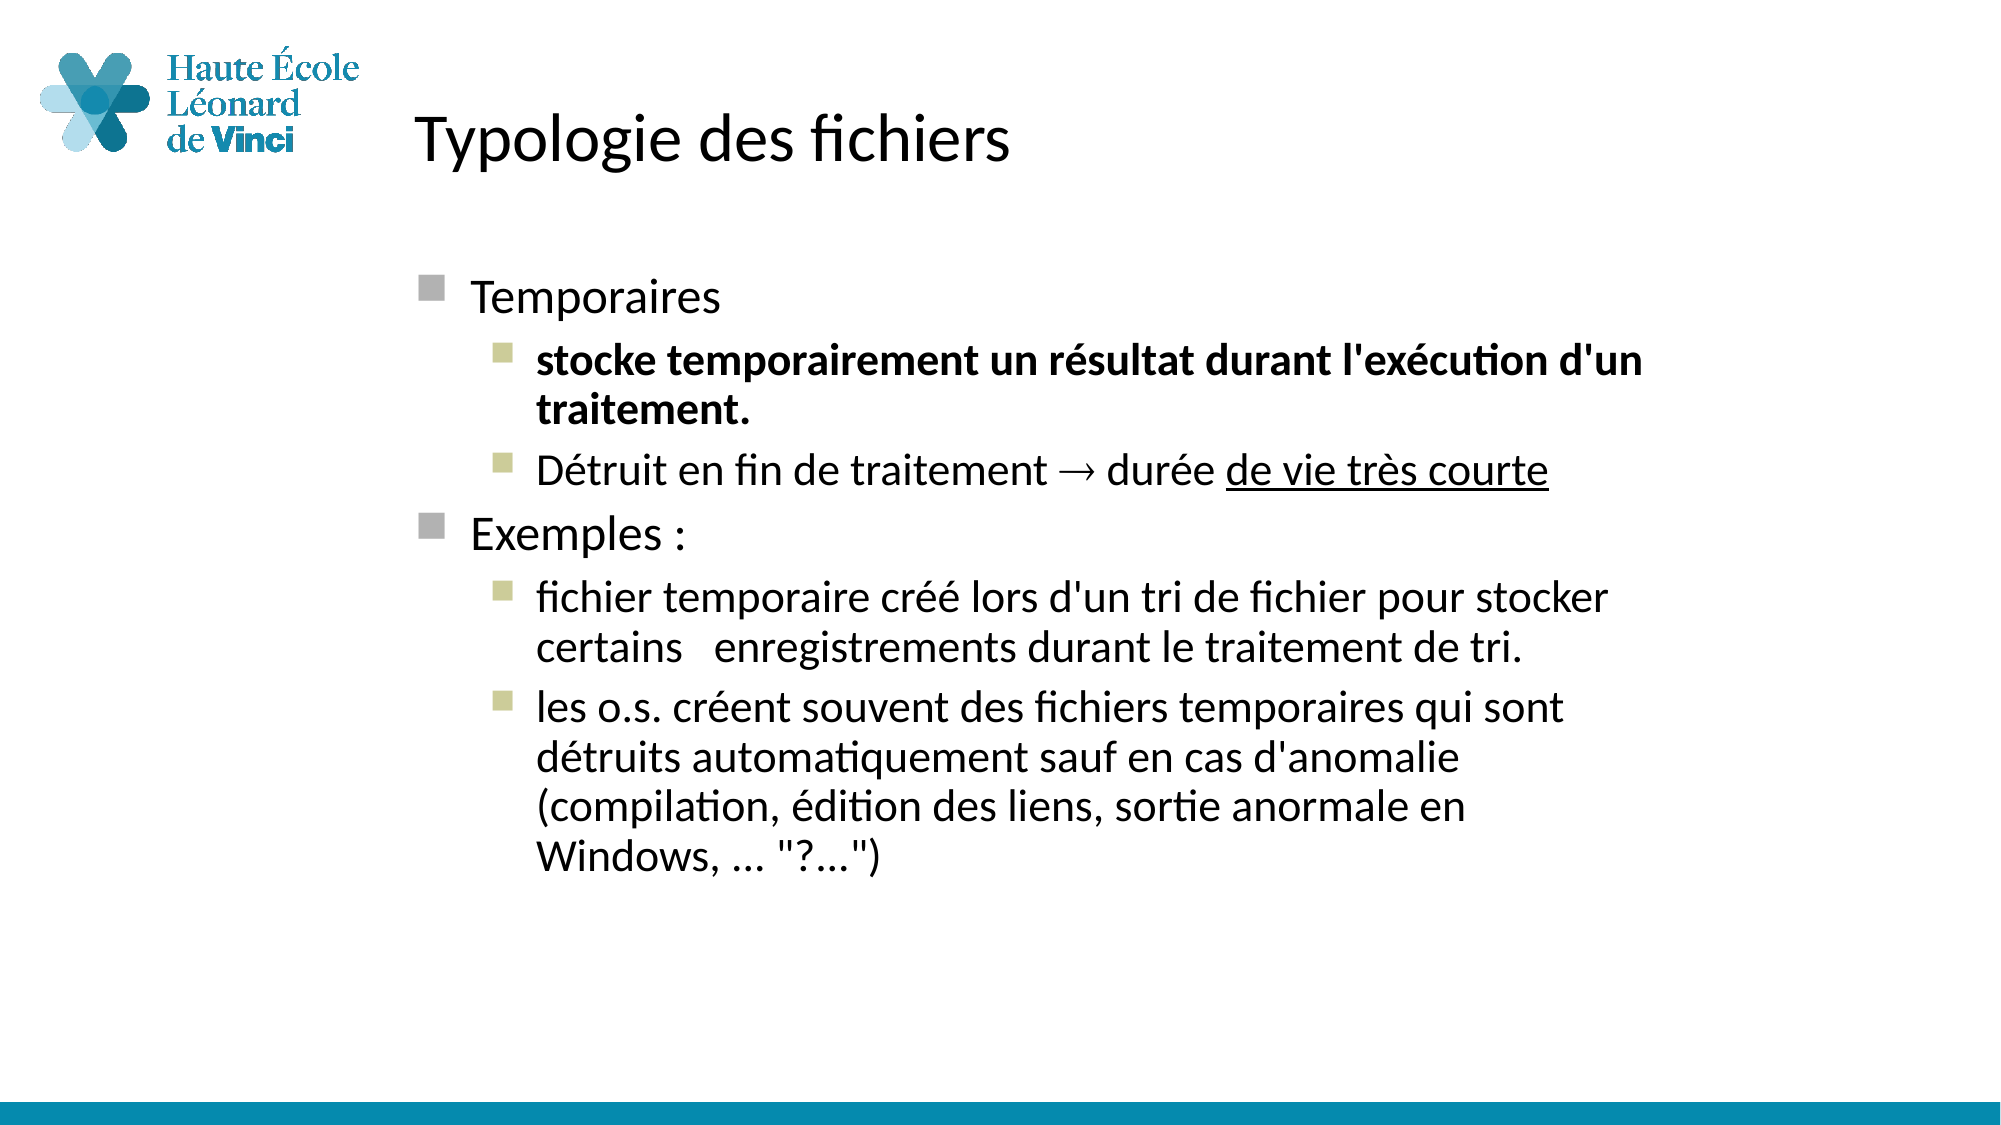

# Typologie des fichiers
Temporaires
stocke temporairement un résultat durant l'exécution d'un traitement.
Détruit en fin de traitement → durée de vie très courte
Exemples :
fichier temporaire créé lors d'un tri de fichier pour stocker certains   enregistrements durant le traitement de tri.
les o.s. créent souvent des fichiers temporaires qui sont détruits automatiquement sauf en cas d'anomalie (compilation, édition des liens, sortie anormale en Windows, ... "?...")